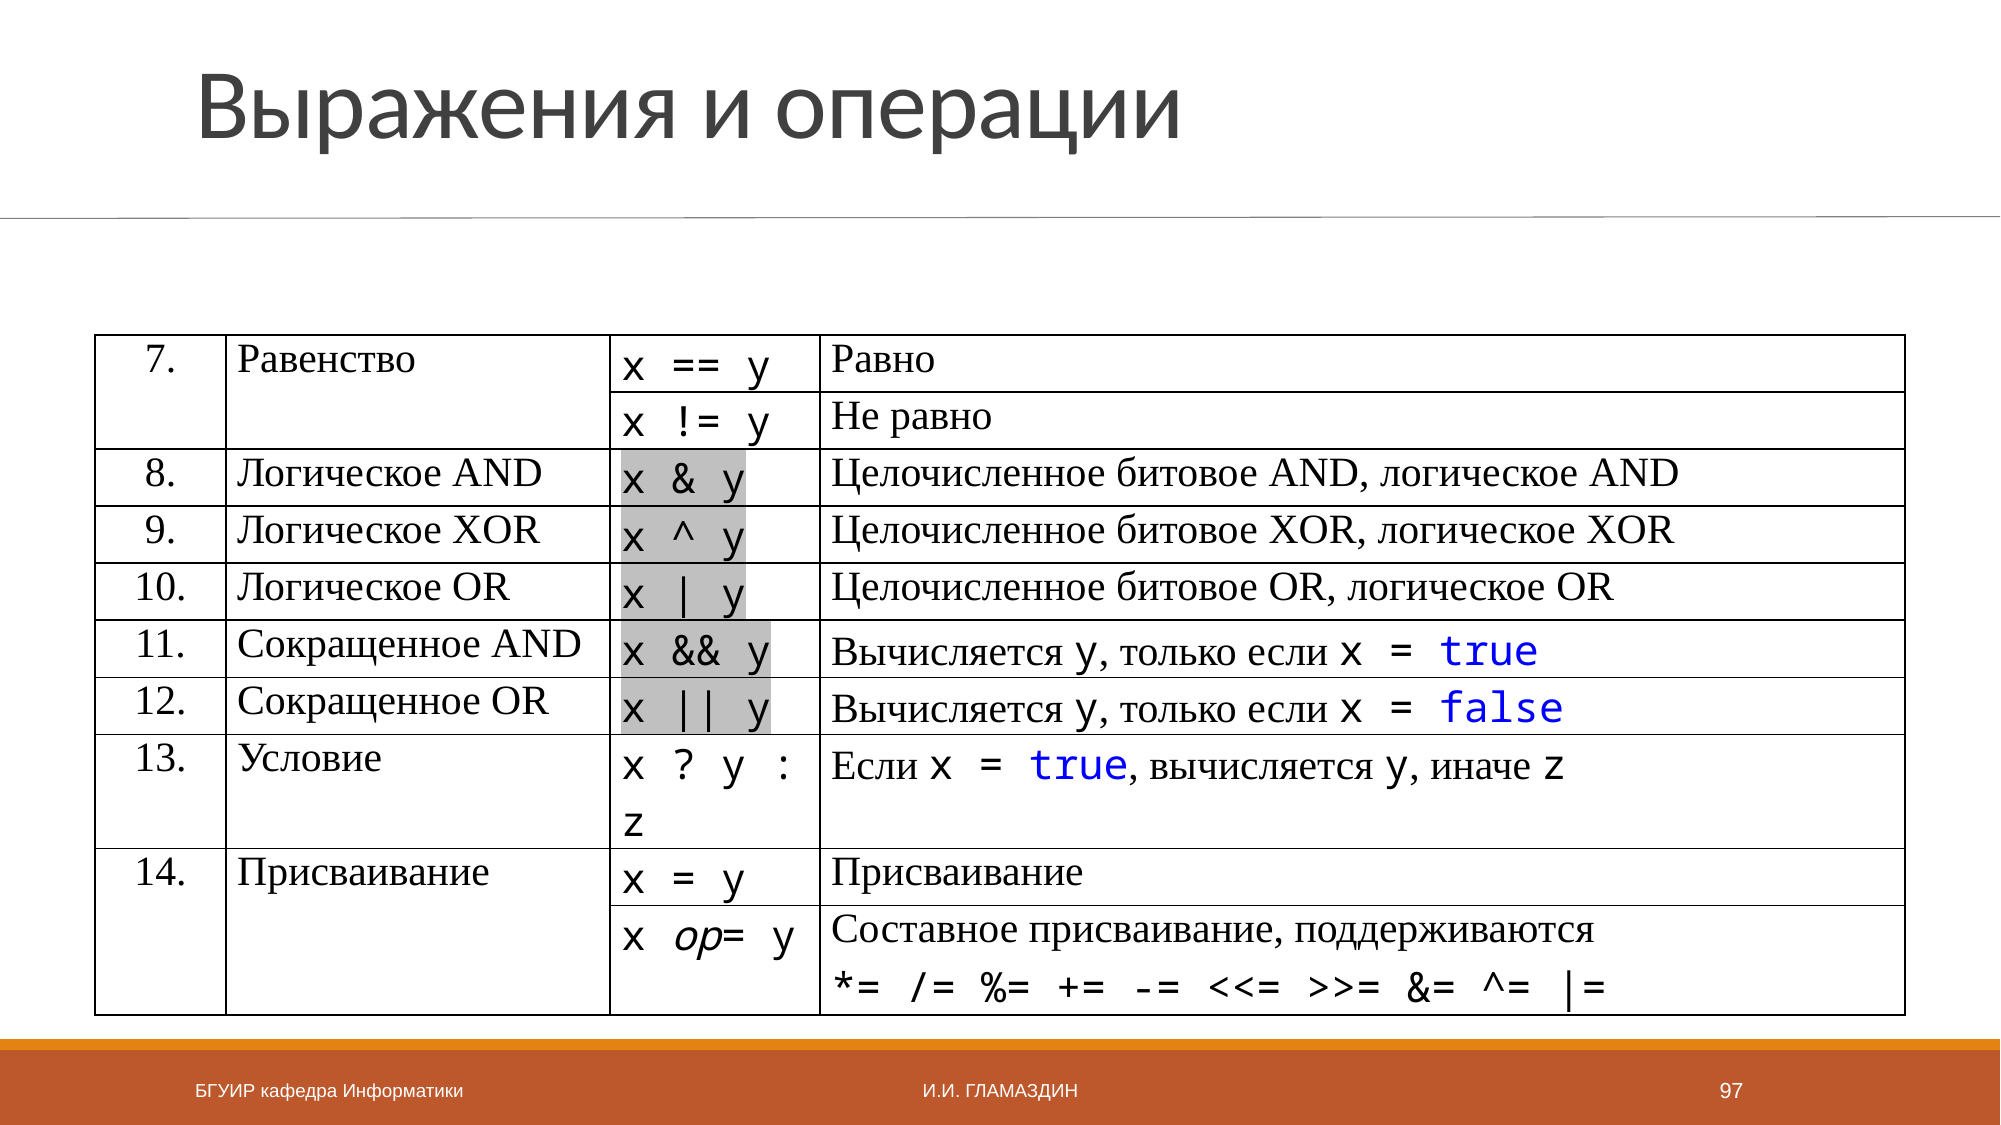

# Выражения и операции
| 7. | Равенство | x == y | Равно |
| --- | --- | --- | --- |
|  |  | x != y | Не равно |
| 8. | Логическое AND | x & y | Целочисленное битовое AND, логическое AND |
| 9. | Логическое XOR | x ^ y | Целочисленное битовое XOR, логическое XOR |
| 10. | Логическое OR | x | y | Целочисленное битовое OR, логическое OR |
| 11. | Сокращенное AND | x && y | Вычисляется y, только если x = true |
| 12. | Сокращенное OR | x || y | Вычисляется y, только если x = false |
| 13. | Условие | x ? y : z | Если x = true, вычисляется y, иначе z |
| 14. | Присваивание | x = y | Присваивание |
|  |  | x op= y | Составное присваивание, поддерживаются \*= /= %= += -= <<= >>= &= ^= |= |
БГУИР кафедра Информатики
И.И. Гламаздин
97